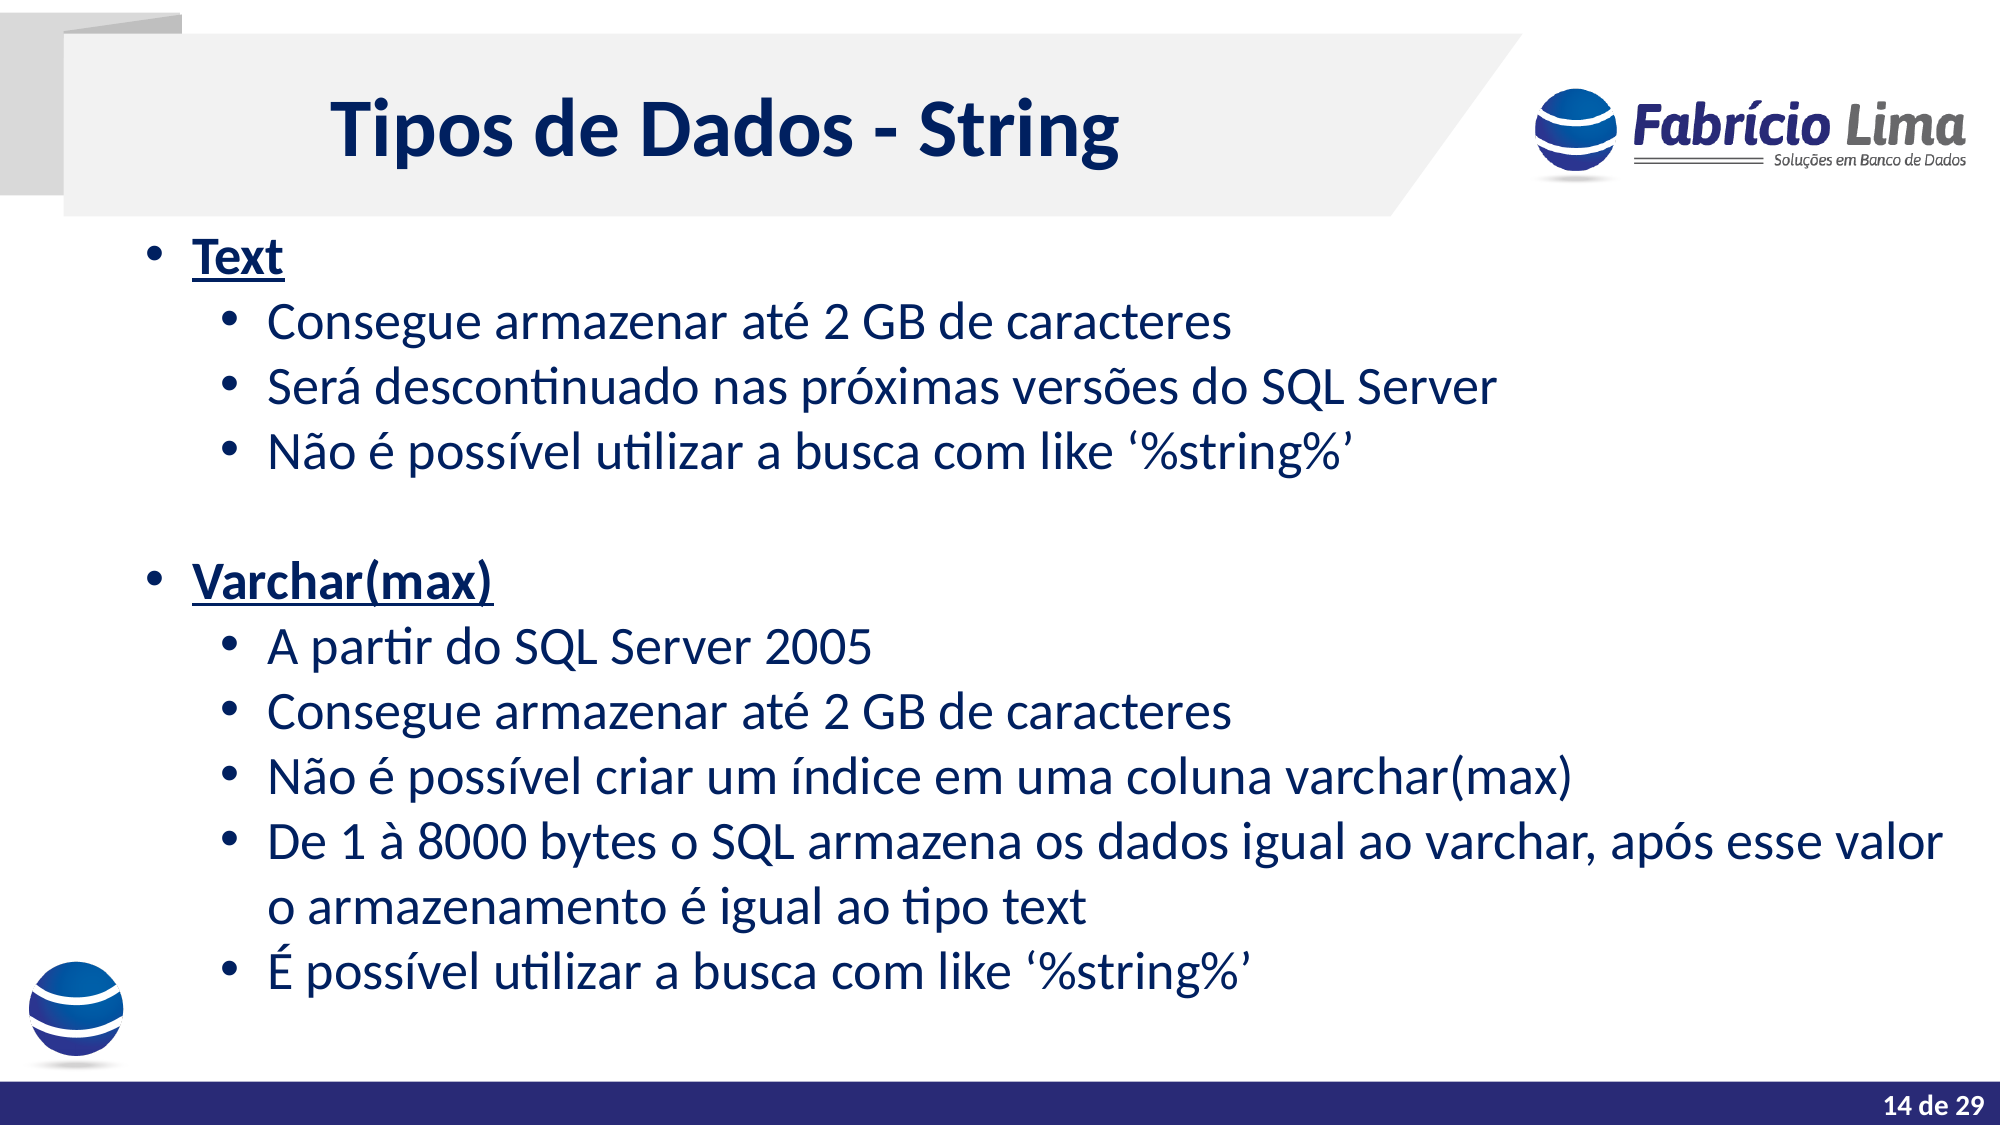

Tipos de Dados - String
Text
Consegue armazenar até 2 GB de caracteres
Será descontinuado nas próximas versões do SQL Server
Não é possível utilizar a busca com like ‘%string%’

Varchar(max)
A partir do SQL Server 2005
Consegue armazenar até 2 GB de caracteres
Não é possível criar um índice em uma coluna varchar(max)
De 1 à 8000 bytes o SQL armazena os dados igual ao varchar, após esse valor o armazenamento é igual ao tipo text
É possível utilizar a busca com like ‘%string%’
Tarefas do dia a dia de um DBA

14 de 29